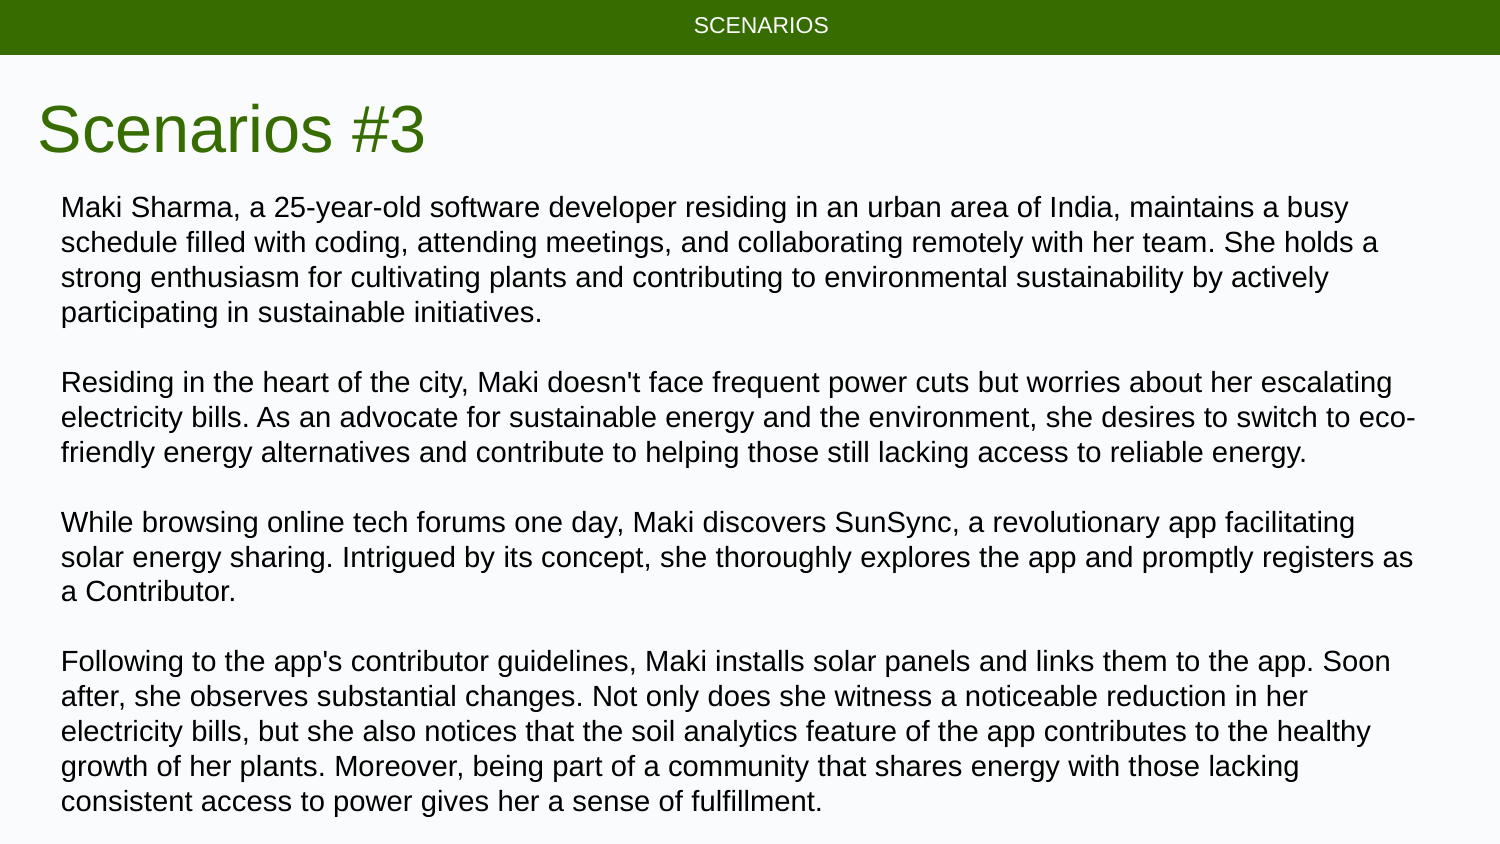

SCENARIOS
# Scenarios #3
Maki Sharma, a 25-year-old software developer residing in an urban area of India, maintains a busy schedule filled with coding, attending meetings, and collaborating remotely with her team. She holds a strong enthusiasm for cultivating plants and contributing to environmental sustainability by actively participating in sustainable initiatives.

Residing in the heart of the city, Maki doesn't face frequent power cuts but worries about her escalating electricity bills. As an advocate for sustainable energy and the environment, she desires to switch to eco-friendly energy alternatives and contribute to helping those still lacking access to reliable energy.

While browsing online tech forums one day, Maki discovers SunSync, a revolutionary app facilitating solar energy sharing. Intrigued by its concept, she thoroughly explores the app and promptly registers as a Contributor.

Following to the app's contributor guidelines, Maki installs solar panels and links them to the app. Soon after, she observes substantial changes. Not only does she witness a noticeable reduction in her electricity bills, but she also notices that the soil analytics feature of the app contributes to the healthy growth of her plants. Moreover, being part of a community that shares energy with those lacking consistent access to power gives her a sense of fulfillment.